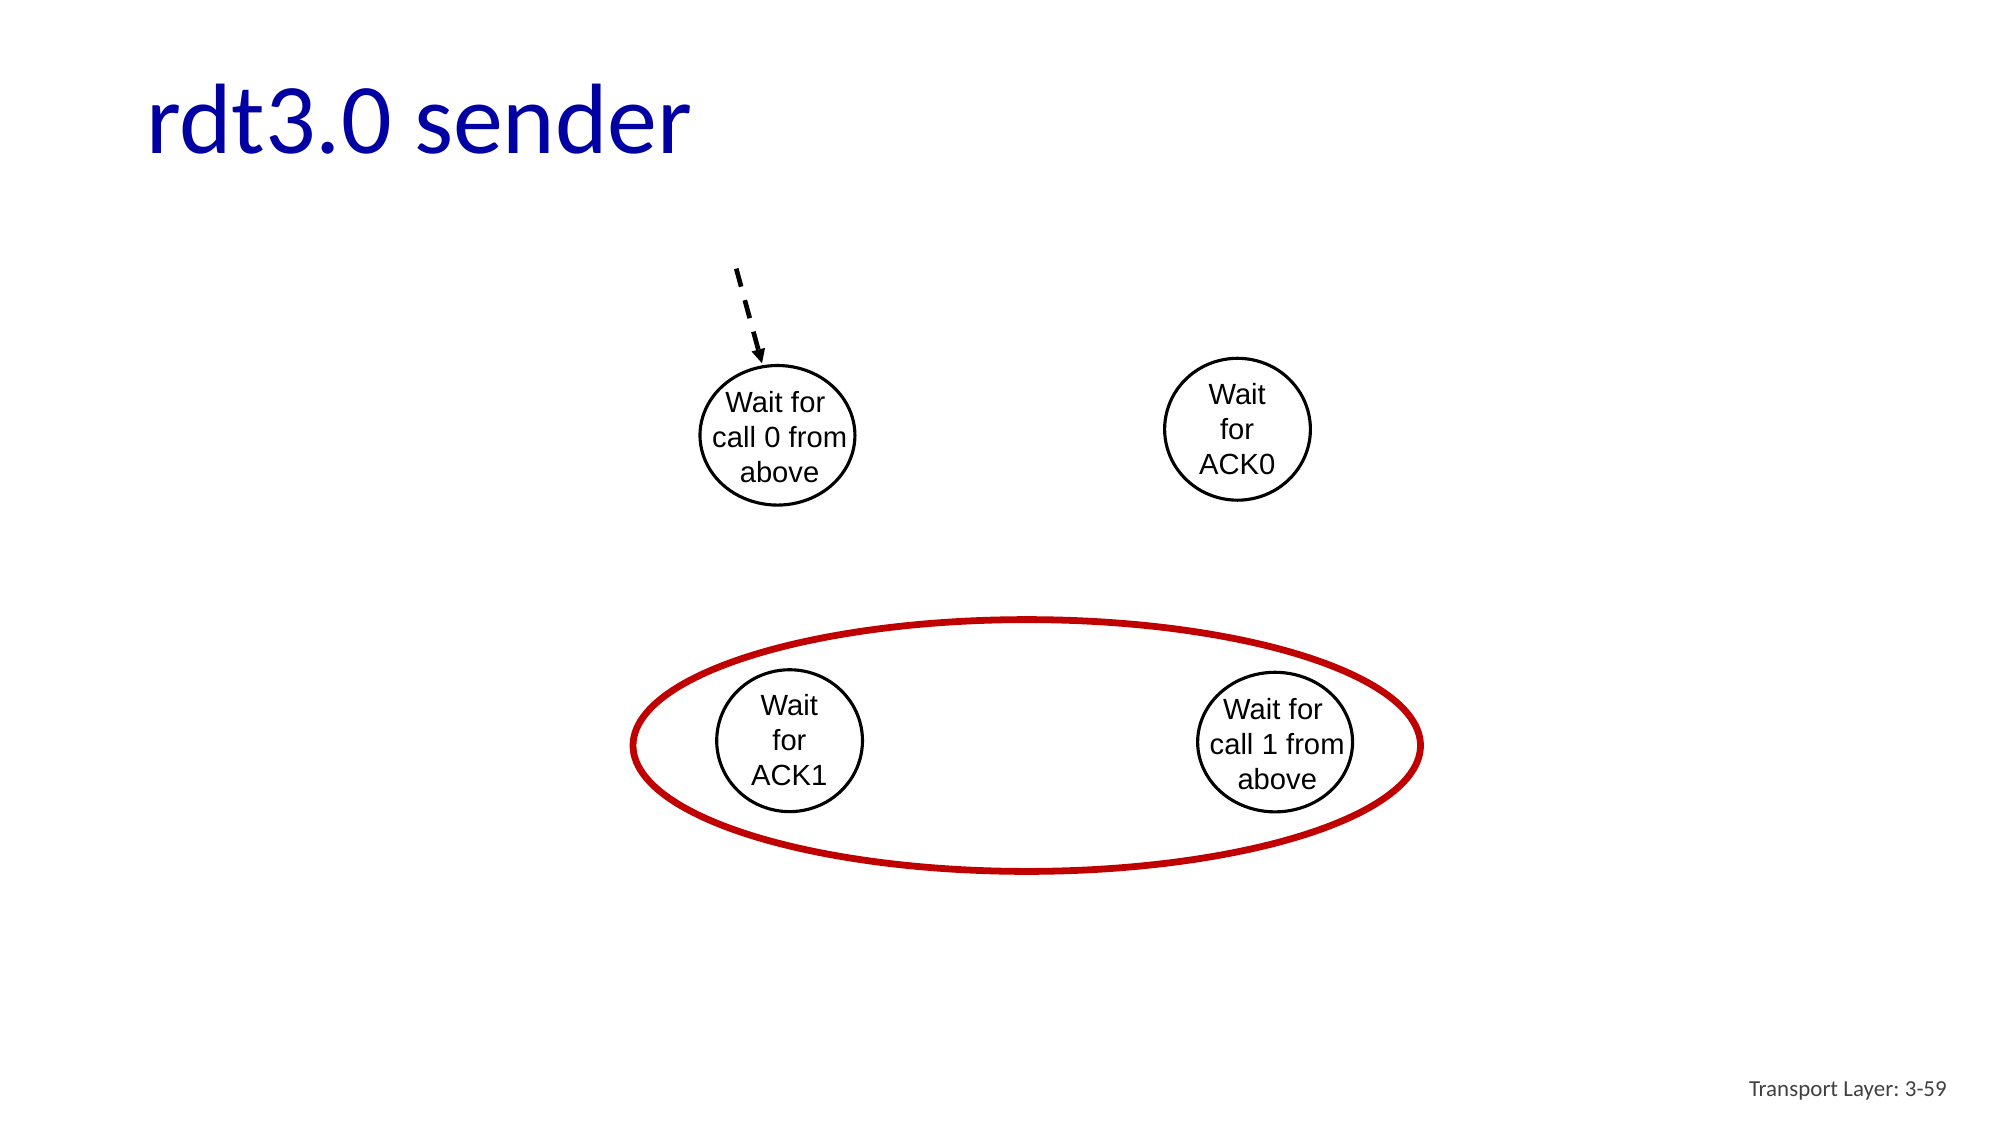

# rdt3.0 sender

Wait for ACK0

Wait for
call 0 from above

Wait for ACK1

Wait for
call 1 from above
Transport Layer: 3-59